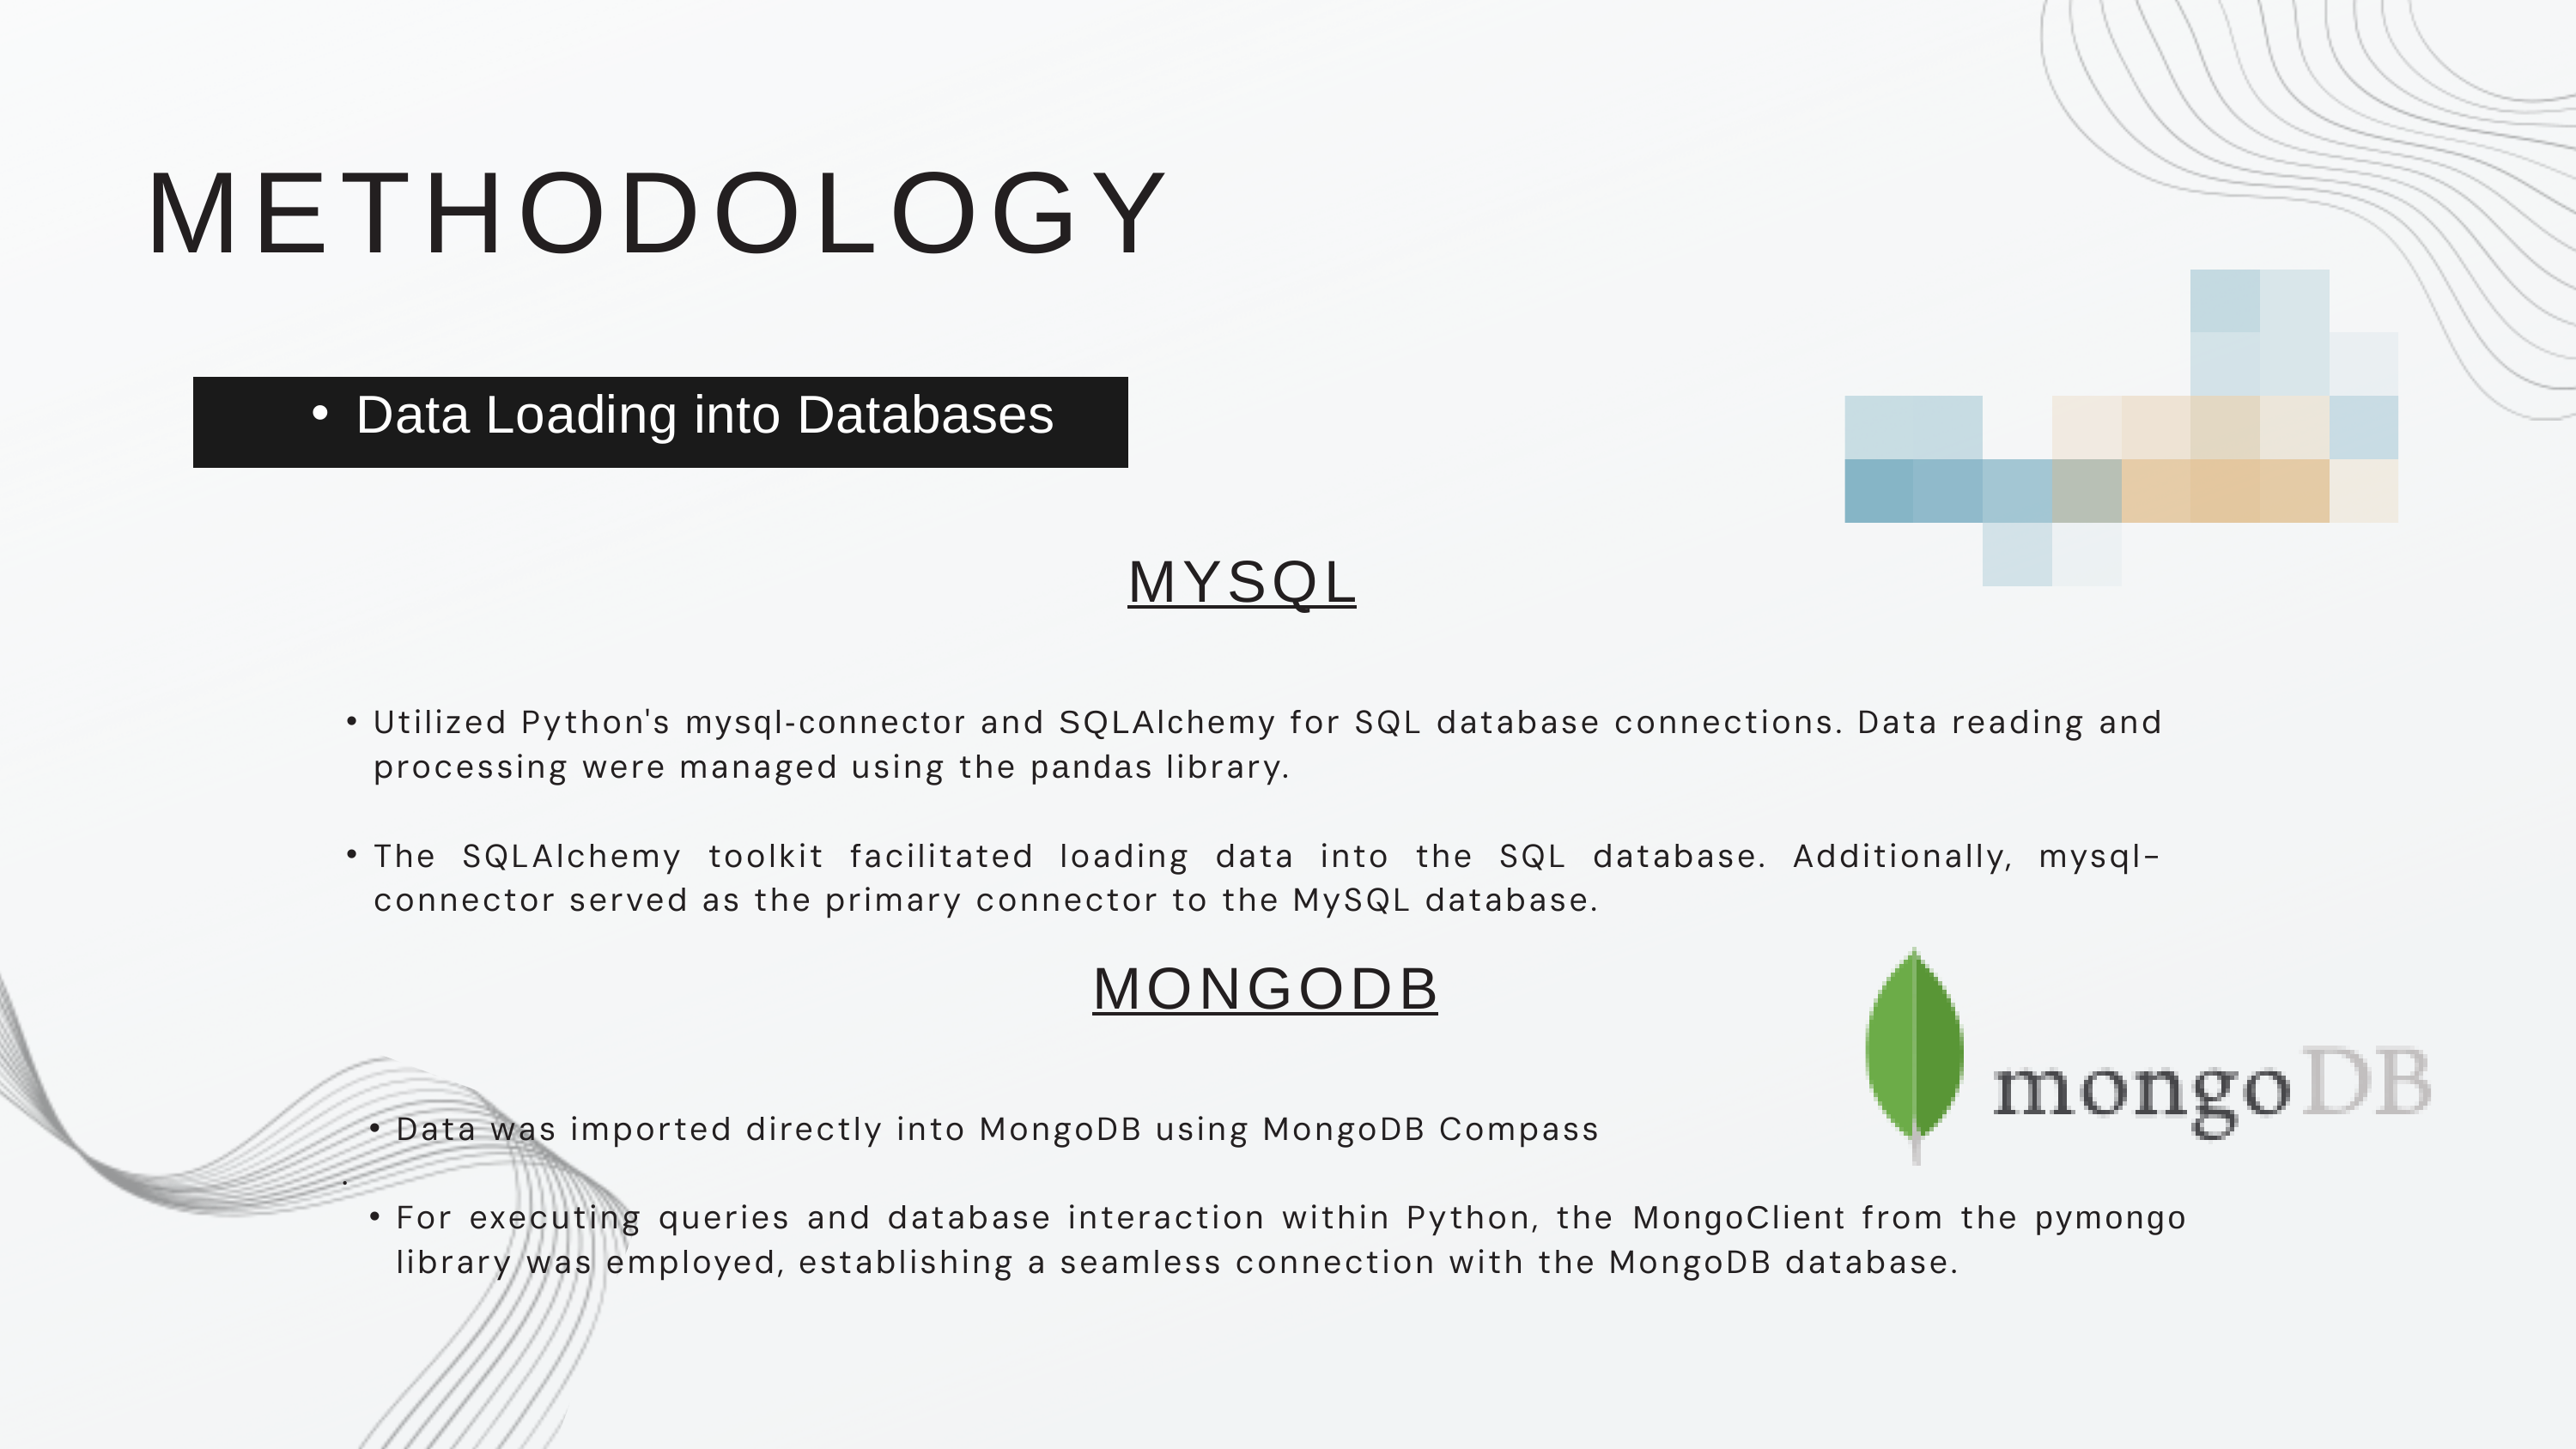

METHODOLOGY

Data Loading into Databases
MYSQL

Utilized Python's mysql-connector and SQLAlchemy for SQL database connections. Data reading and processing were managed using the pandas library.

The SQLAlchemy toolkit facilitated loading data into the SQL database. Additionally, mysql-connector served as the primary connector to the MySQL database.

MONGODB

Data was imported directly into MongoDB using MongoDB Compass
.
For executing queries and database interaction within Python, the MongoClient from the pymongo library was employed, establishing a seamless connection with the MongoDB database.